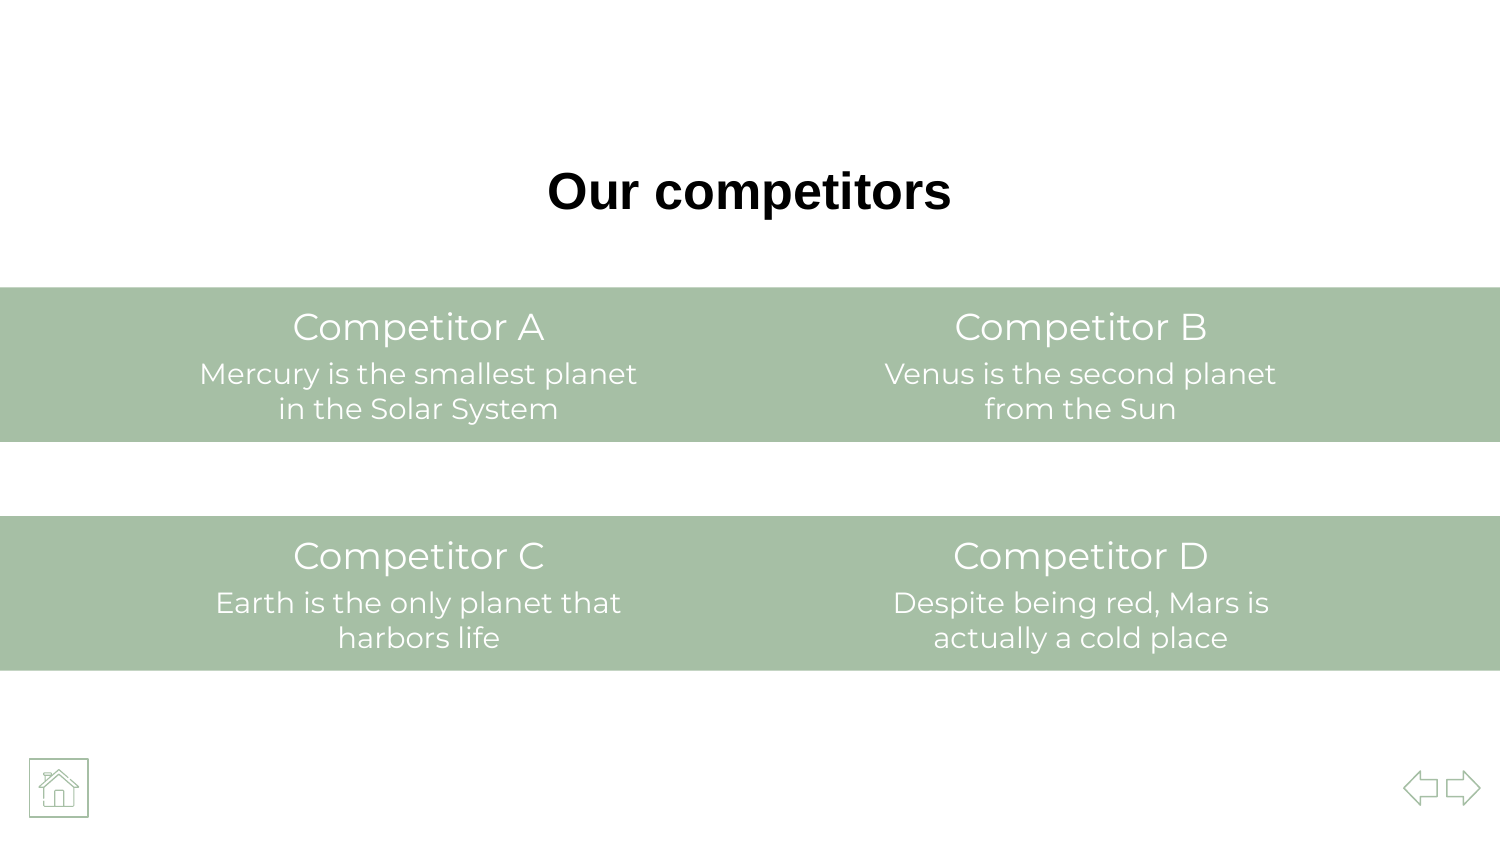

# Our competitors
Competitor A
Competitor B
Mercury is the smallest planet in the Solar System
Venus is the second planet from the Sun
Competitor C
Competitor D
Earth is the only planet that harbors life
Despite being red, Mars is actually a cold place